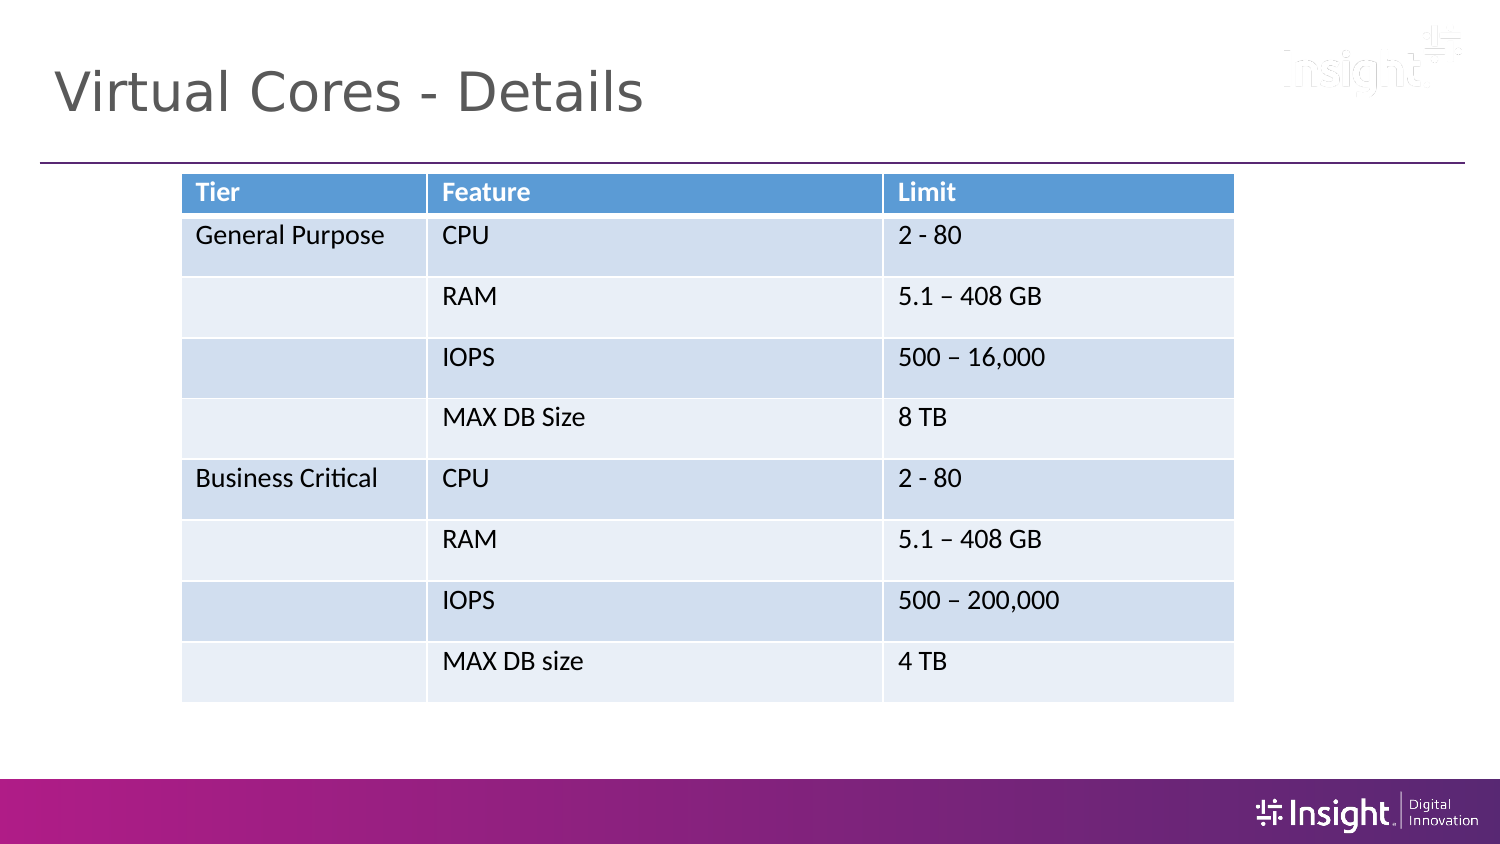

# Virtual Cores - Details
| Tier | Feature | Limit |
| --- | --- | --- |
| General Purpose | CPU | 2 - 80 |
|  | RAM | 5.1 – 408 GB |
|  | IOPS | 500 – 16,000 |
|  | MAX DB Size | 8 TB |
| Business Critical | CPU | 2 - 80 |
|  | RAM | 5.1 – 408 GB |
|  | IOPS | 500 – 200,000 |
|  | MAX DB size | 4 TB |